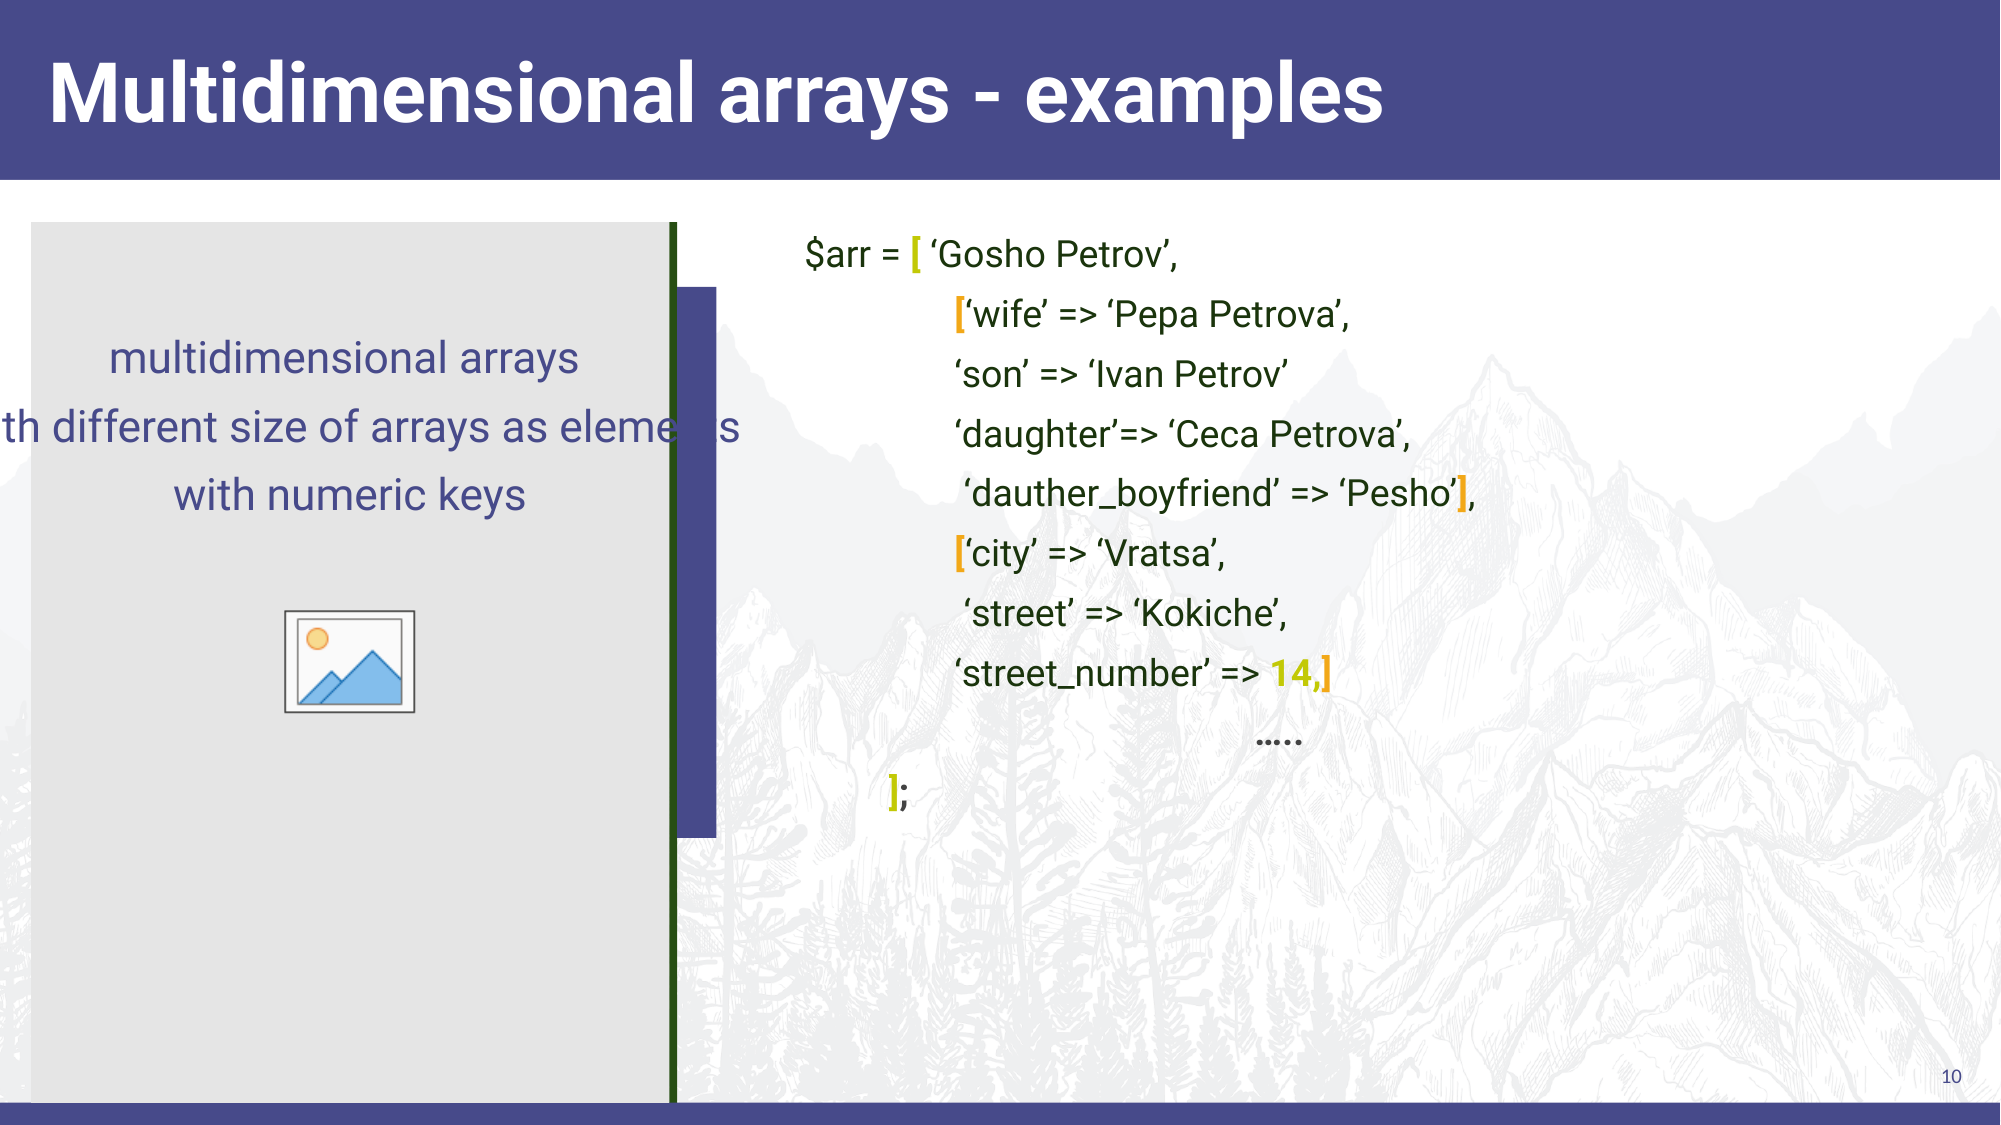

# Multidimensional arrays - examples
$arr = [ ‘Gosho Petrov’,
	[‘wife’ => ‘Pepa Petrova’,
	‘son’ => ‘Ivan Petrov’
	‘daughter’=> ‘Ceca Petrova’,
	 ‘dauther_boyfriend’ => ‘Pesho’],
	[‘city’ => ‘Vratsa’,
 ‘street’ => ‘Kokiche’,
	‘street_number’ => 14,]
			…..
 ];
multidimensional arrays
with different size of arrays as elements
with numeric keys

10